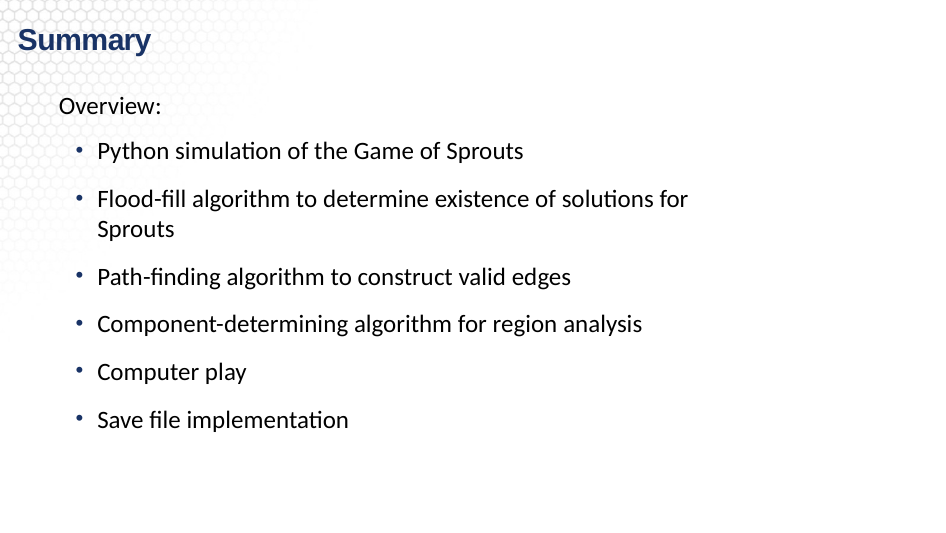

# Summary
Overview:
Python simulation of the Game of Sprouts
Flood-fill algorithm to determine existence of solutions for Sprouts
Path-finding algorithm to construct valid edges
Component-determining algorithm for region analysis
Computer play
Save file implementation